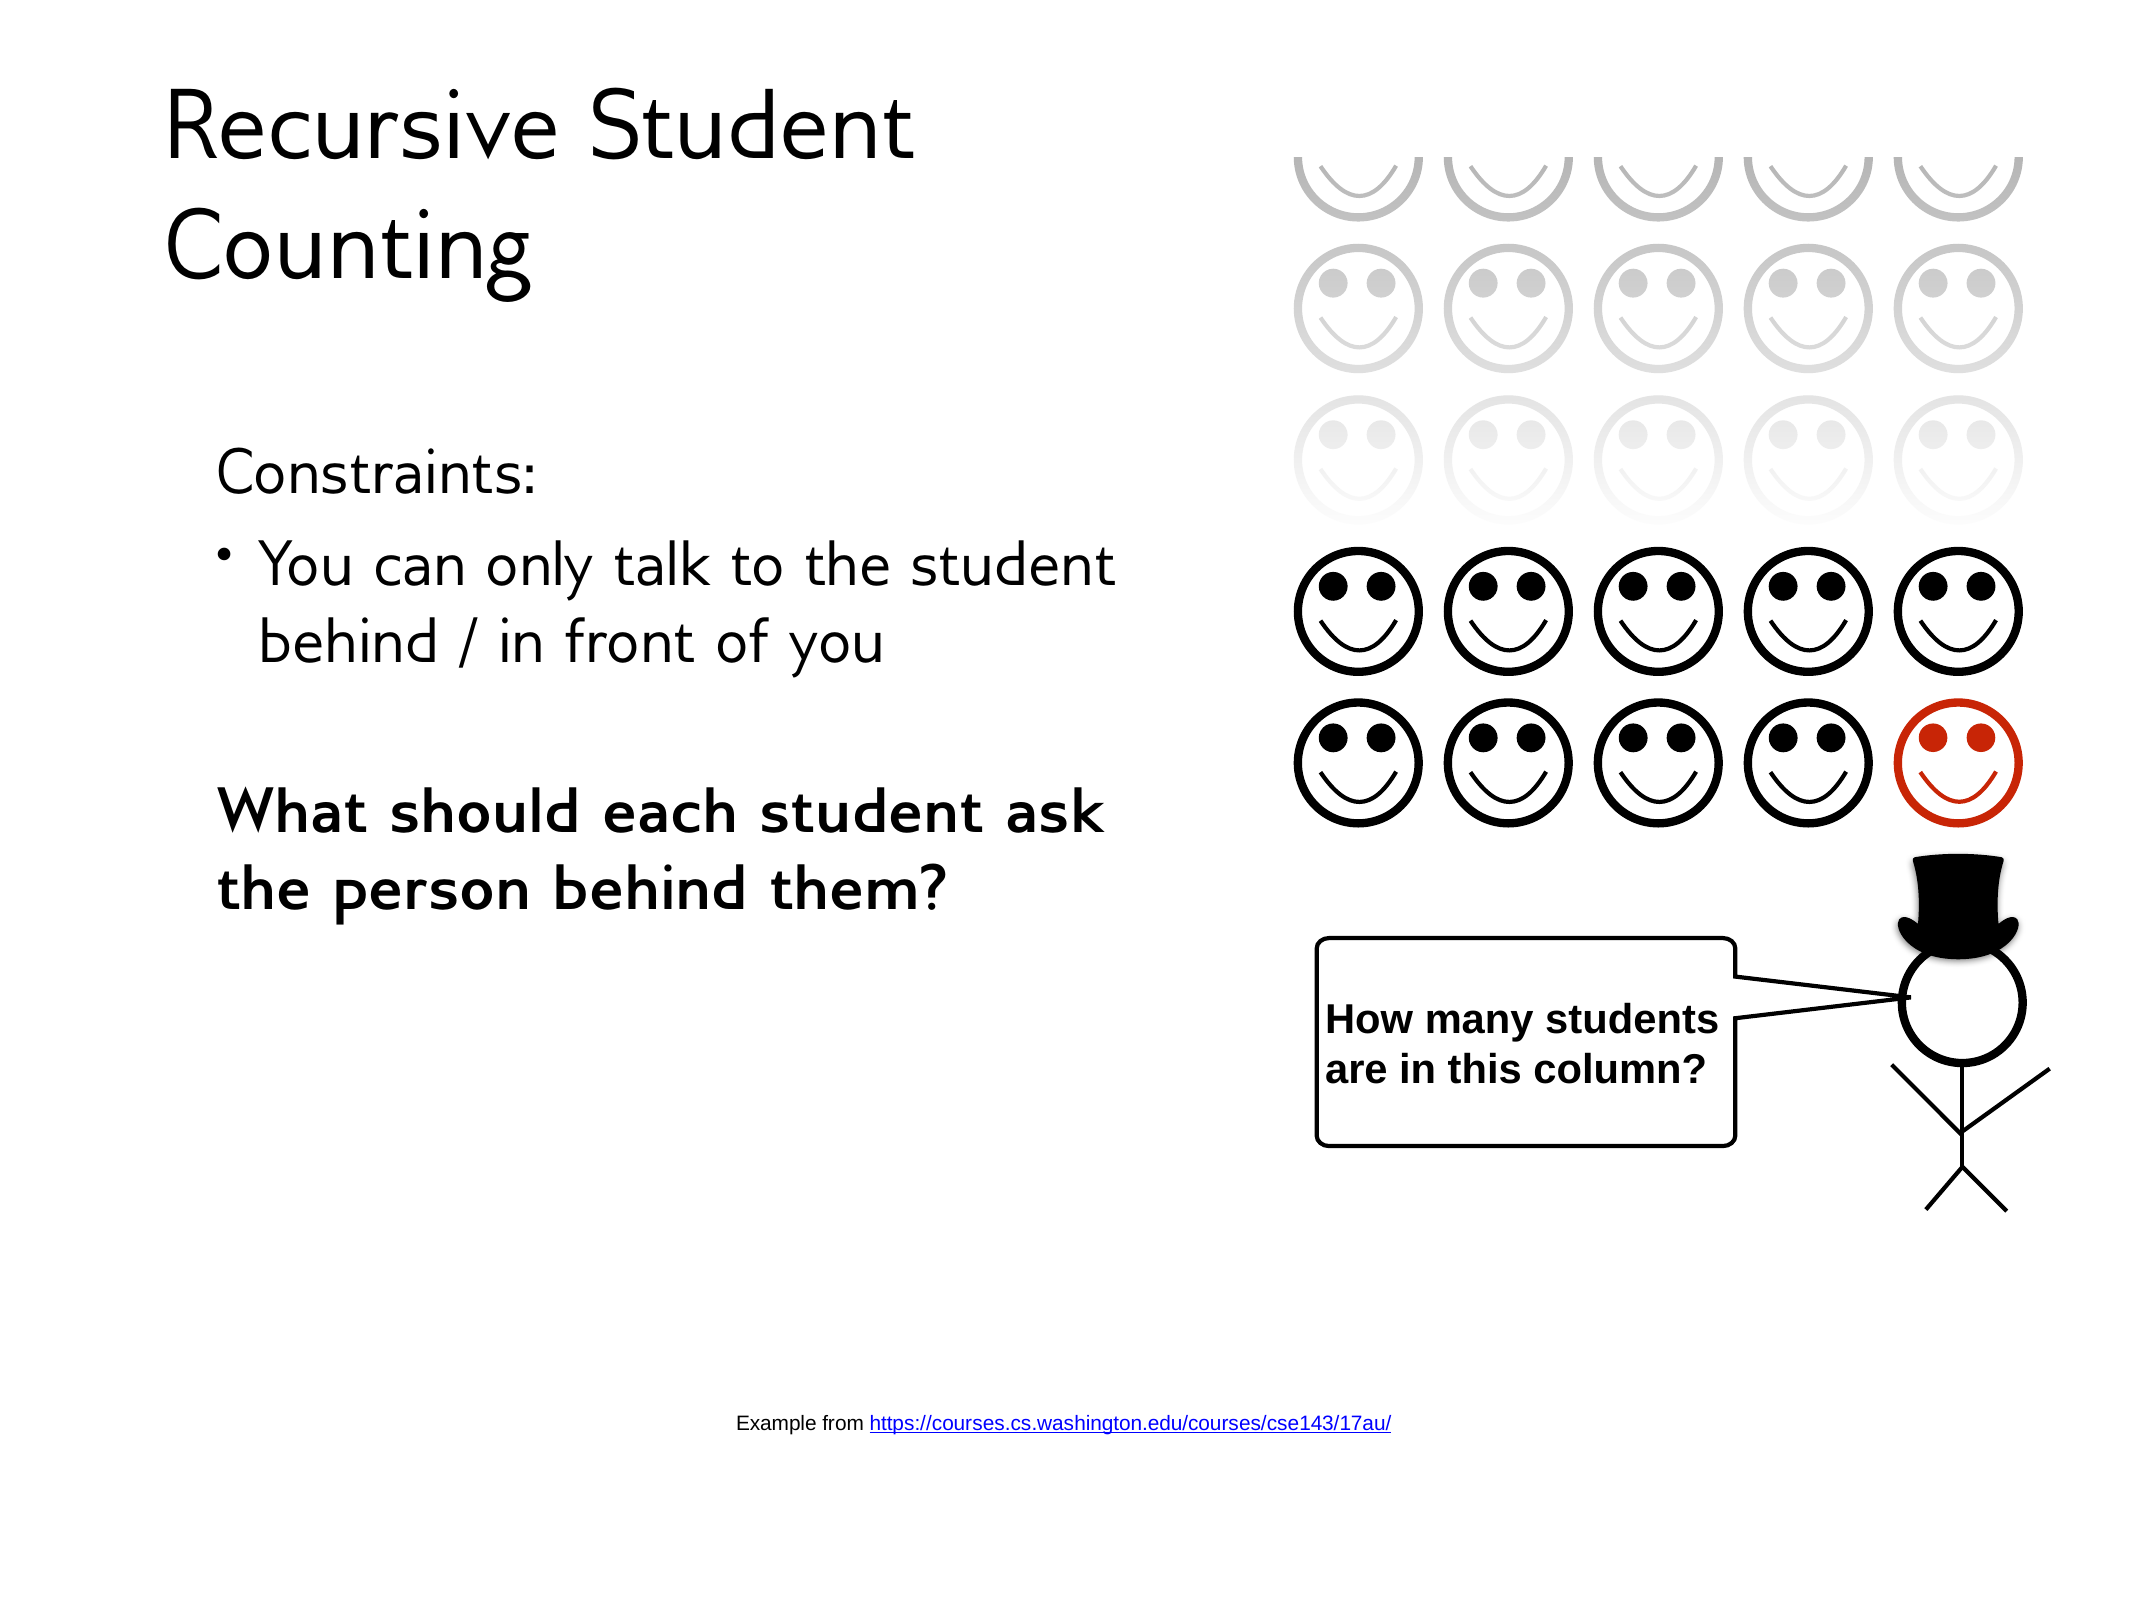

# Recursive Student Counting

Constraints:
You can only talk to the student behind / in front of you
What should each student ask the person behind them?

How many students
are in this column?

Example from https://courses.cs.washington.edu/courses/cse143/17au/